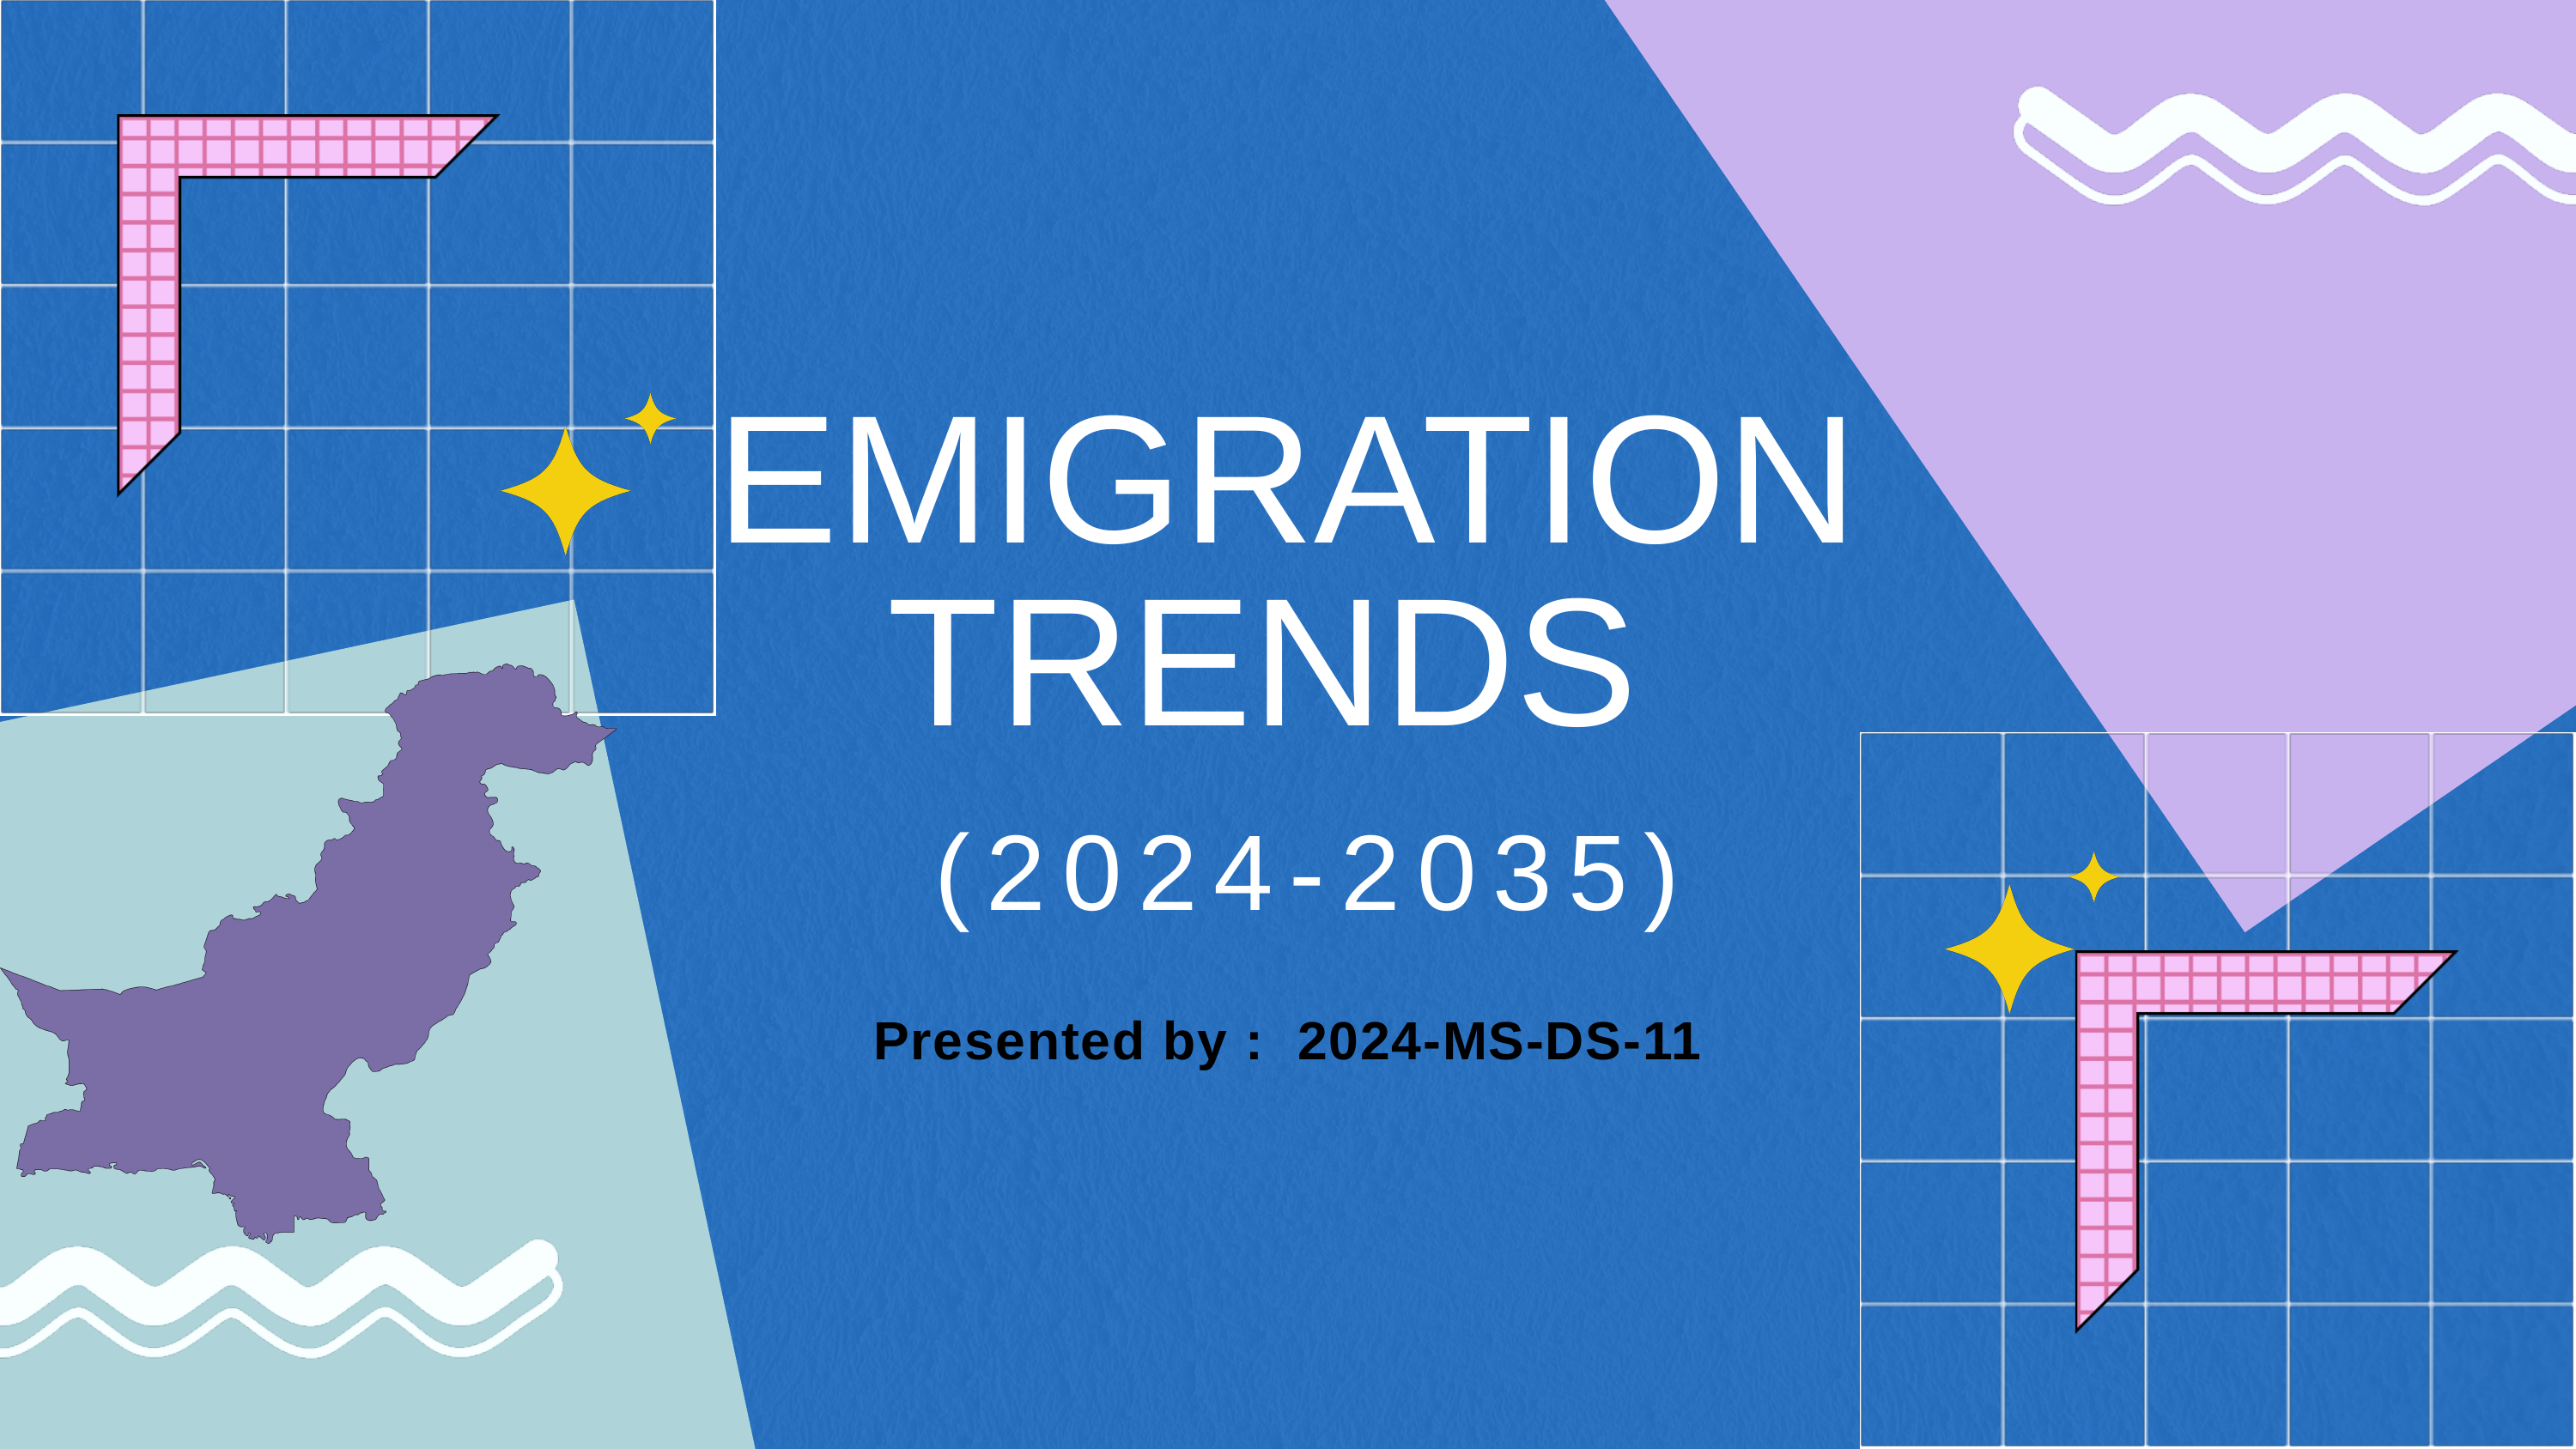

EMIGRATION TRENDS

(2024-2035)

Presented by :  2024-MS-DS-11